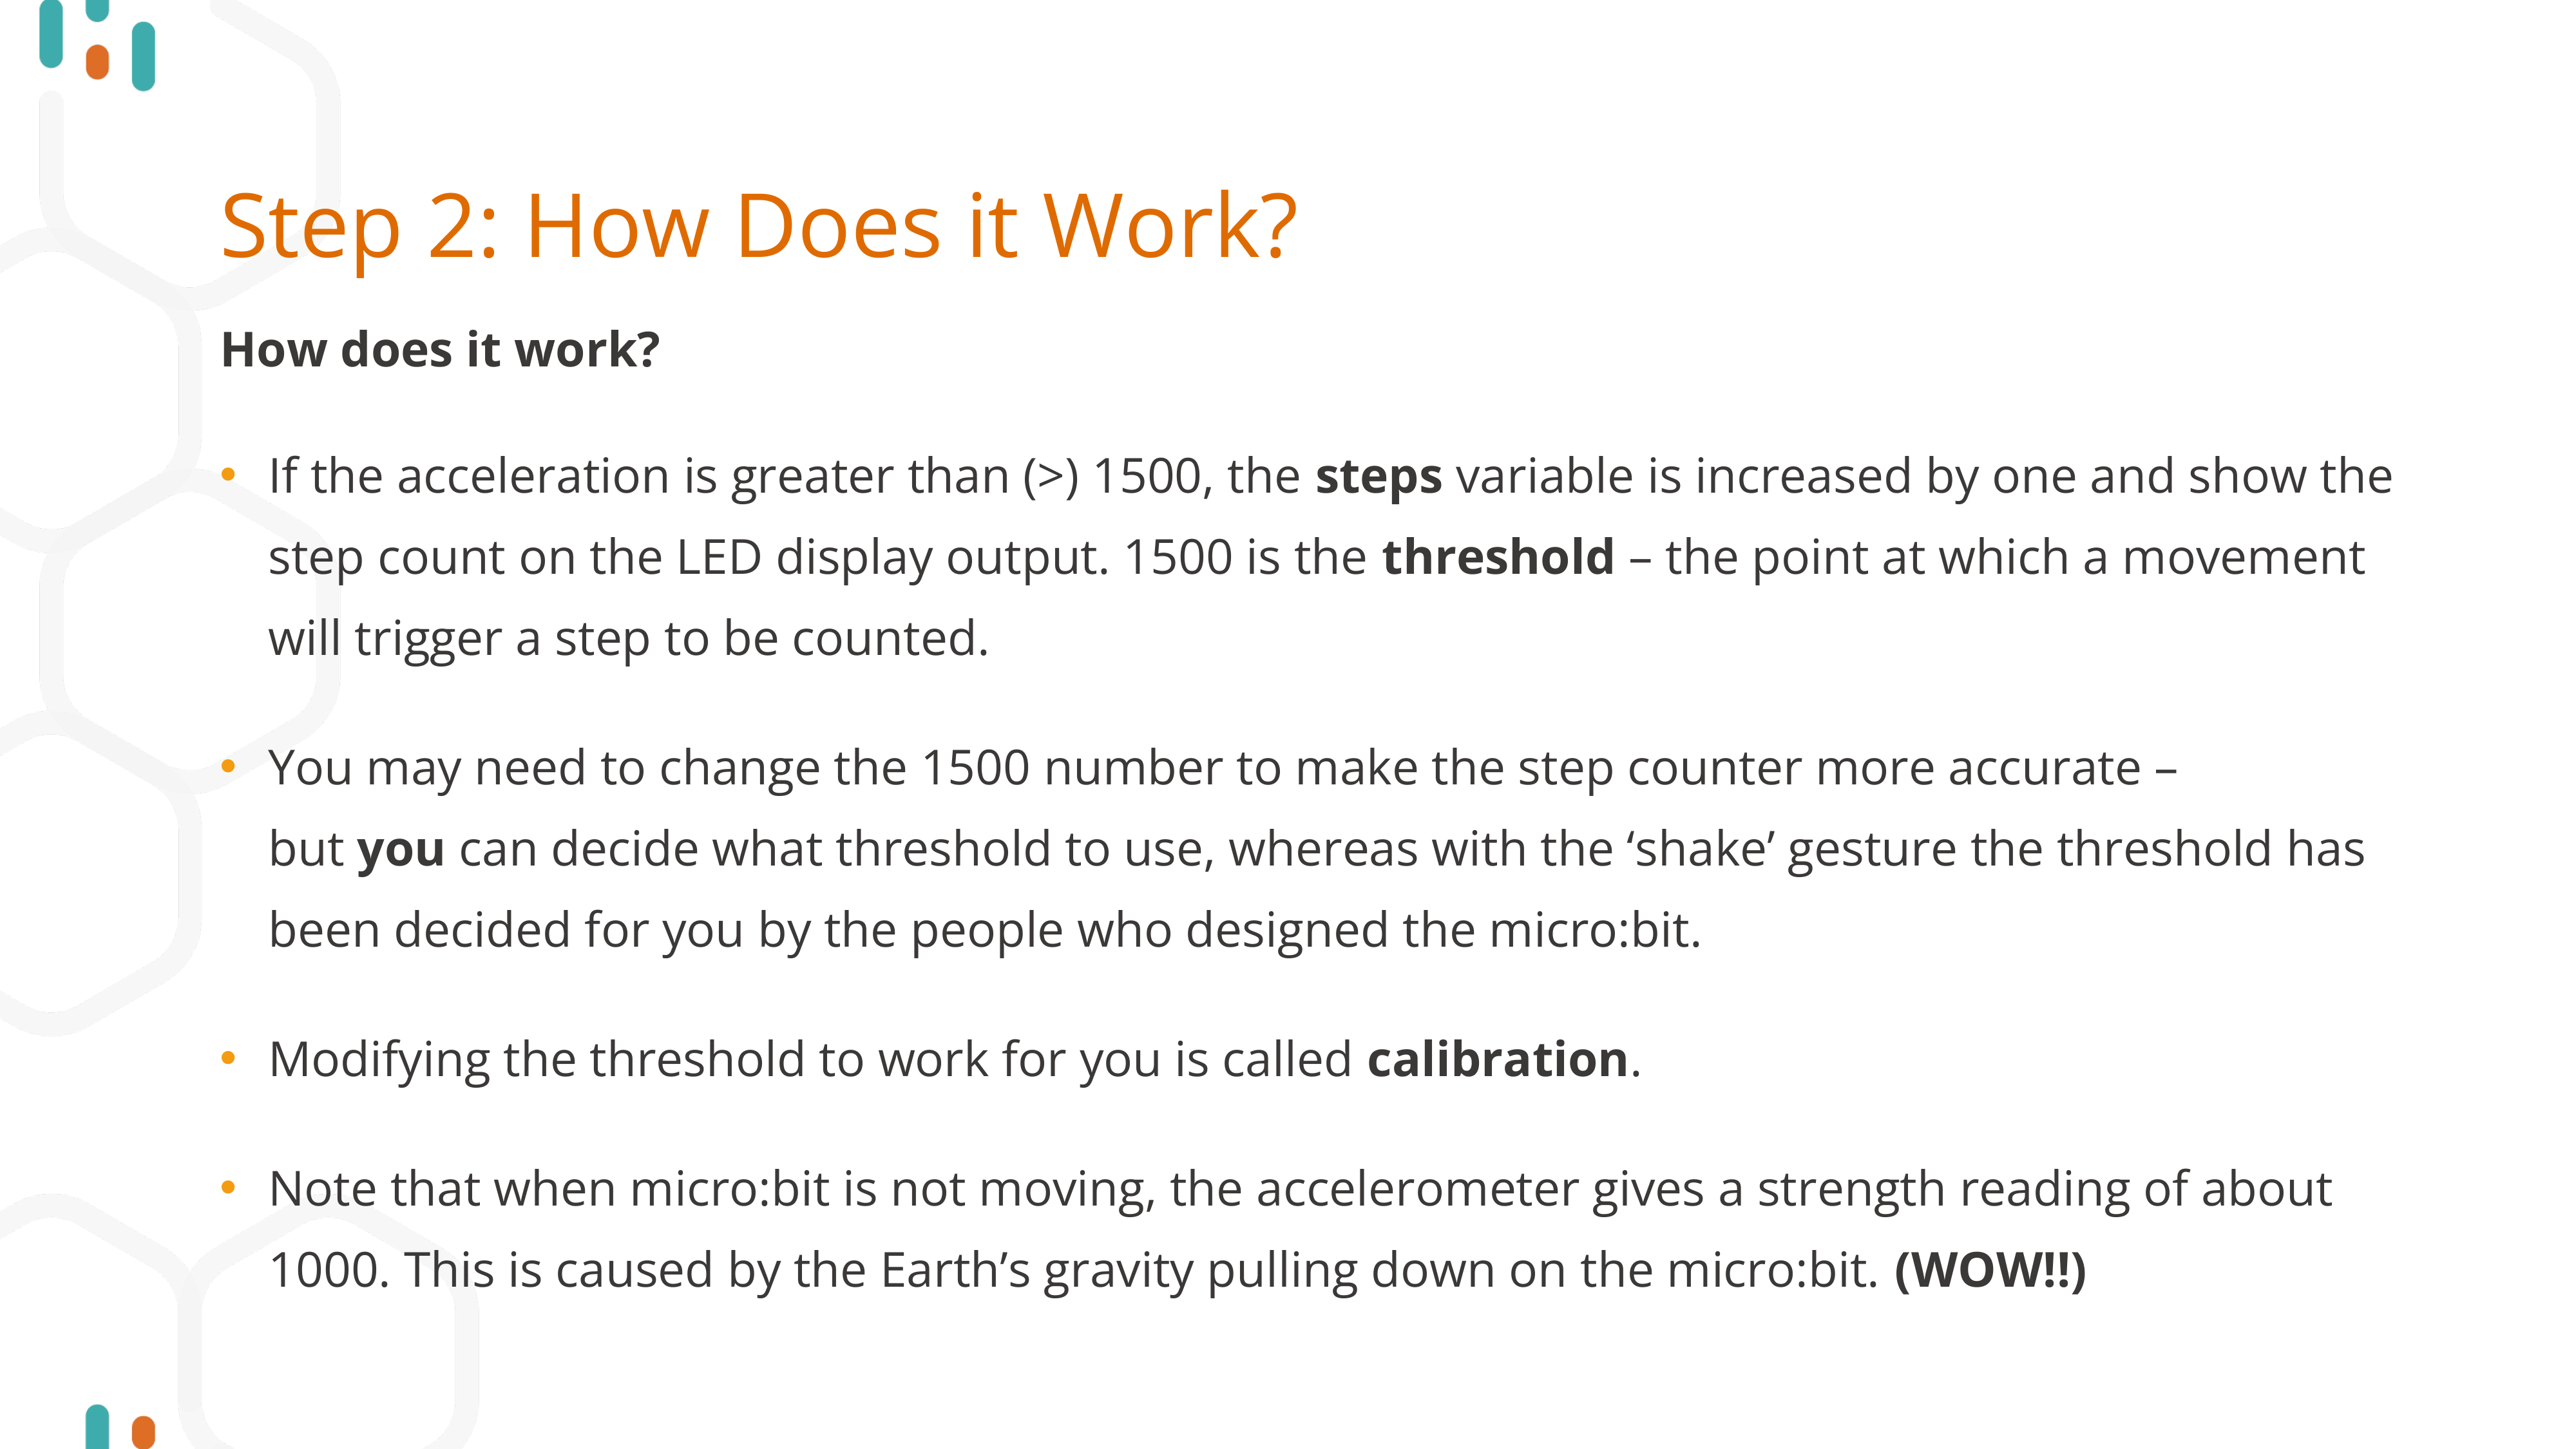

# Step 2: How Does it Work?
How does it work?

If the acceleration is greater than (>) 1500, the steps variable is increased by one and show the step count on the LED display output. 1500 is the threshold – the point at which a movement will trigger a step to be counted.
You may need to change the 1500 number to make the step counter more accurate – but you can decide what threshold to use, whereas with the ‘shake’ gesture the threshold has been decided for you by the people who designed the micro:bit.
Modifying the threshold to work for you is called calibration.
Note that when micro:bit is not moving, the accelerometer gives a strength reading of about 1000. This is caused by the Earth’s gravity pulling down on the micro:bit. (WOW!!)